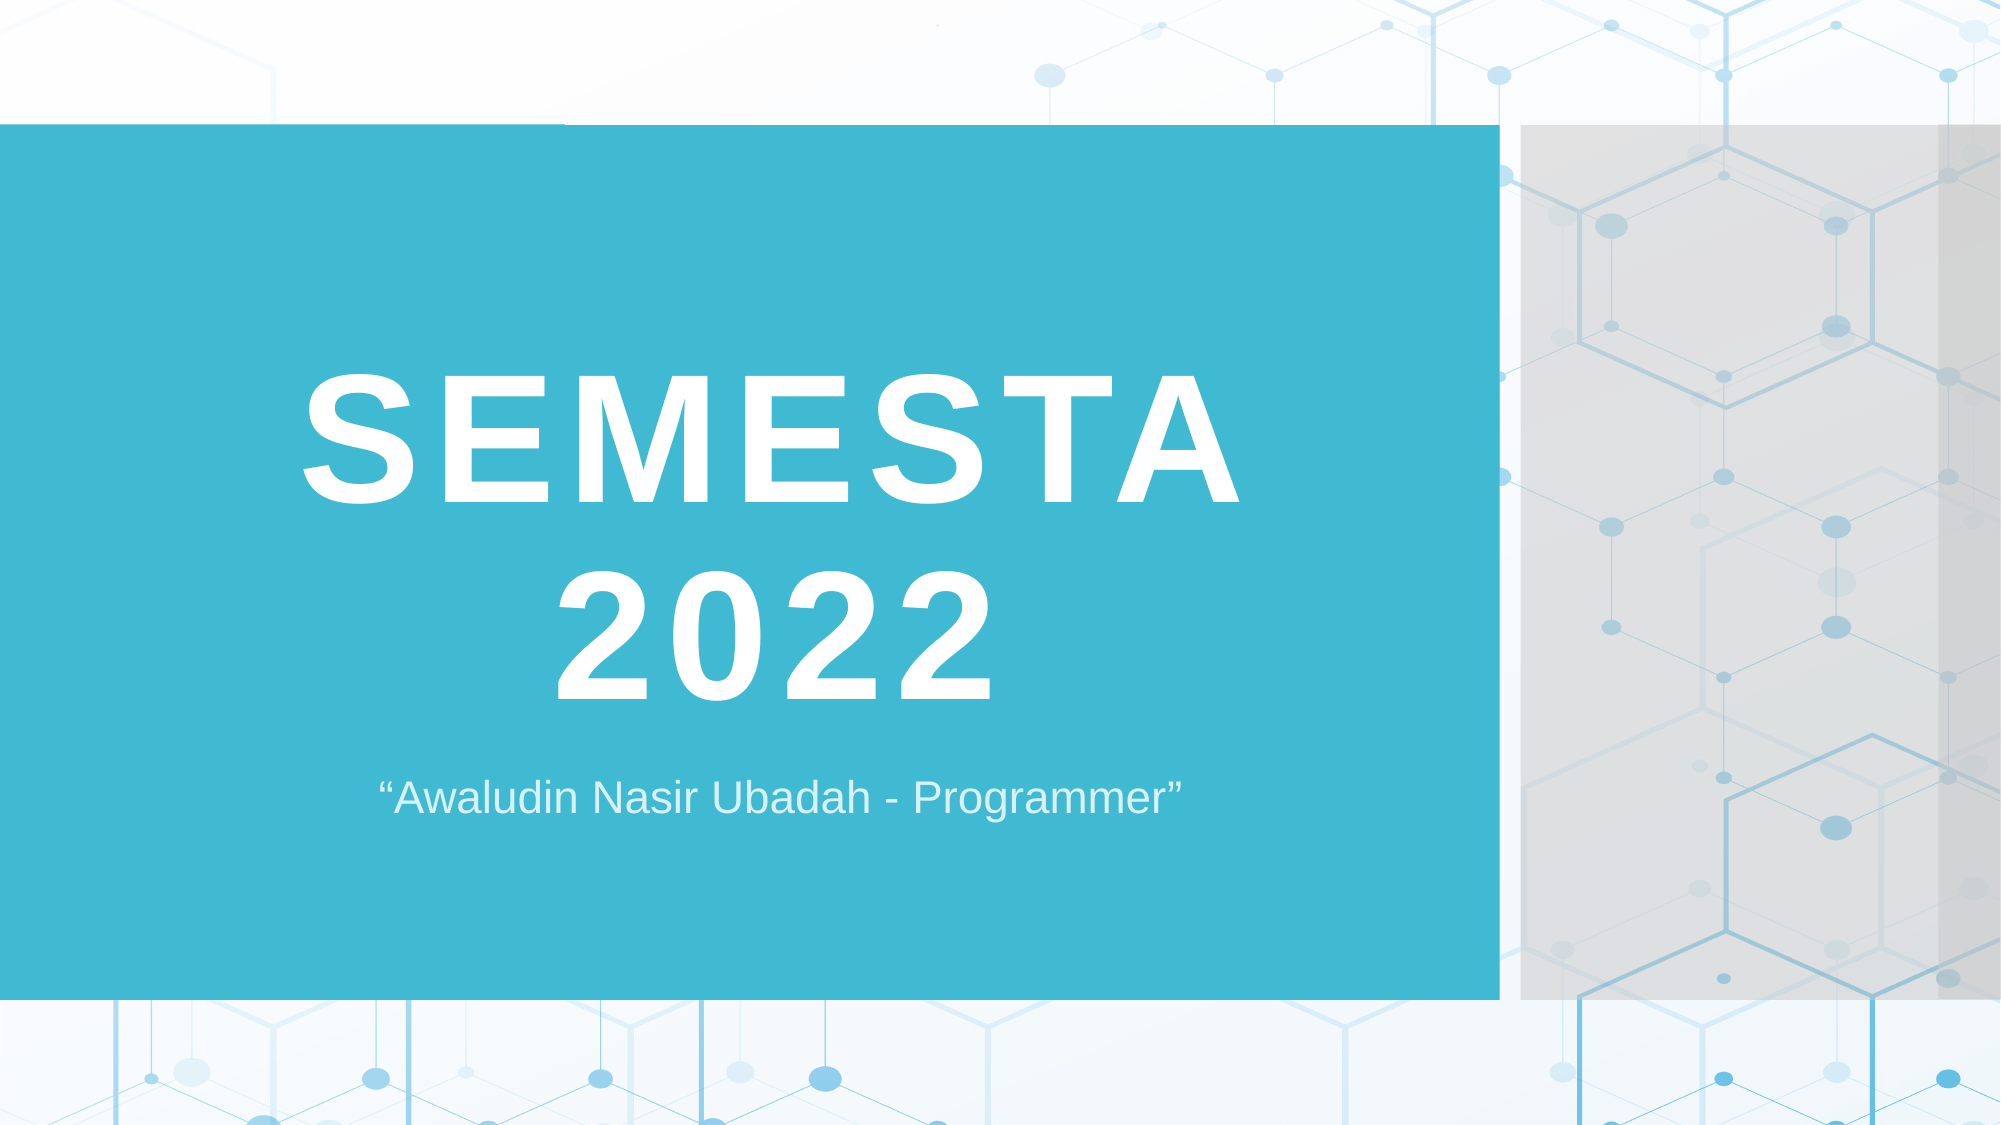

# SEMESTA 2022
“Awaludin Nasir Ubadah - Programmer”